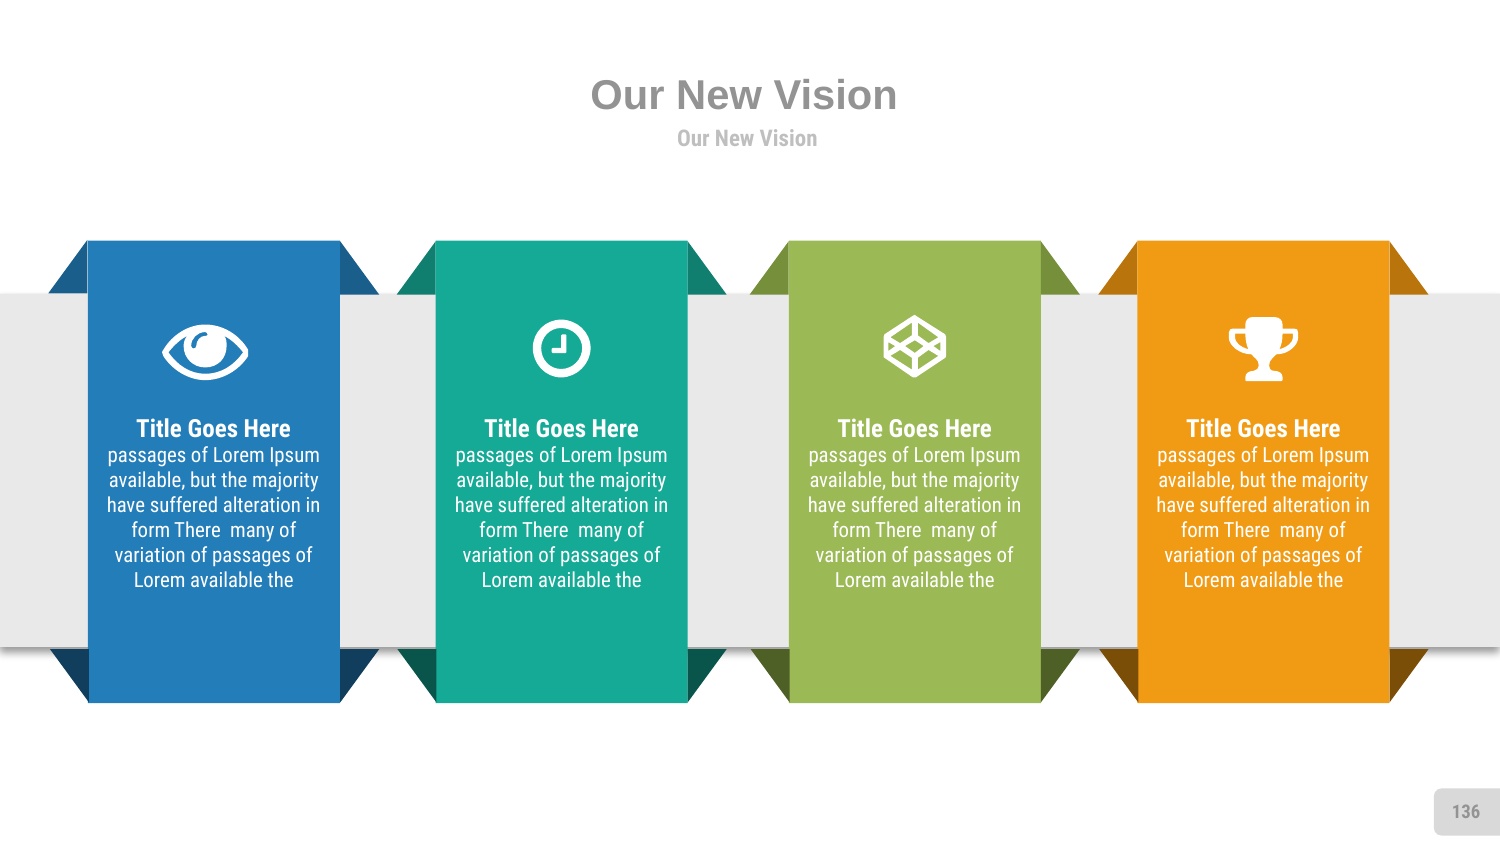

# Our New Vision
Our New Vision

Title Goes Here
passages of Lorem Ipsum available, but the majority have suffered alteration in form There  many of variation of passages of Lorem available the
Title Goes Here
passages of Lorem Ipsum available, but the majority have suffered alteration in form There  many of variation of passages of Lorem available the
Title Goes Here
passages of Lorem Ipsum available, but the majority have suffered alteration in form There  many of variation of passages of Lorem available the
Title Goes Here
passages of Lorem Ipsum available, but the majority have suffered alteration in form There  many of variation of passages of Lorem available the
136